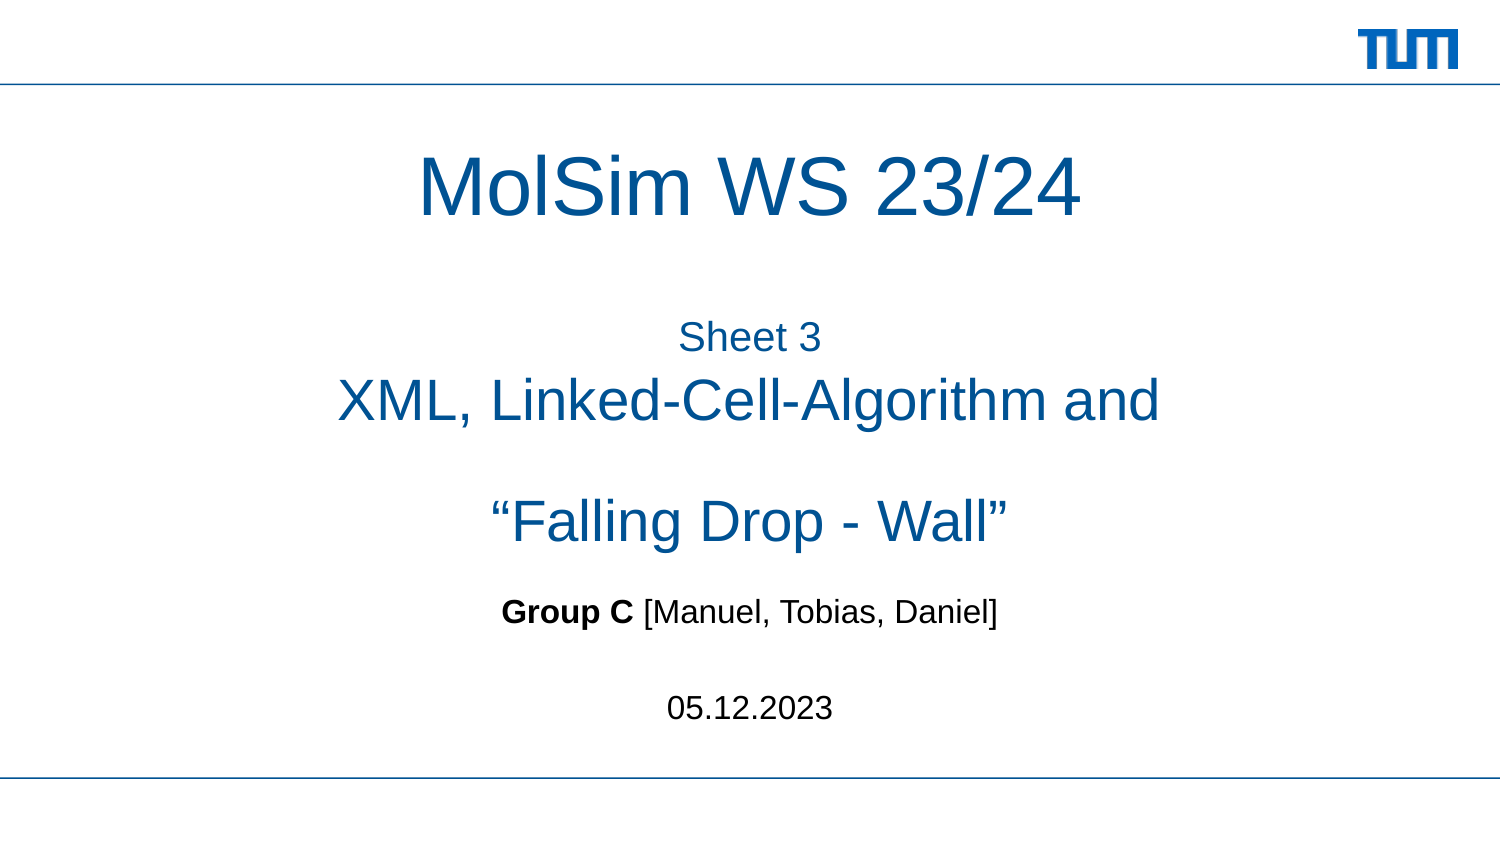

# MolSim WS 23/24
Sheet 3
XML, Linked-Cell-Algorithm and
“Falling Drop - Wall”
Group C [Manuel, Tobias, Daniel]
05.12.2023